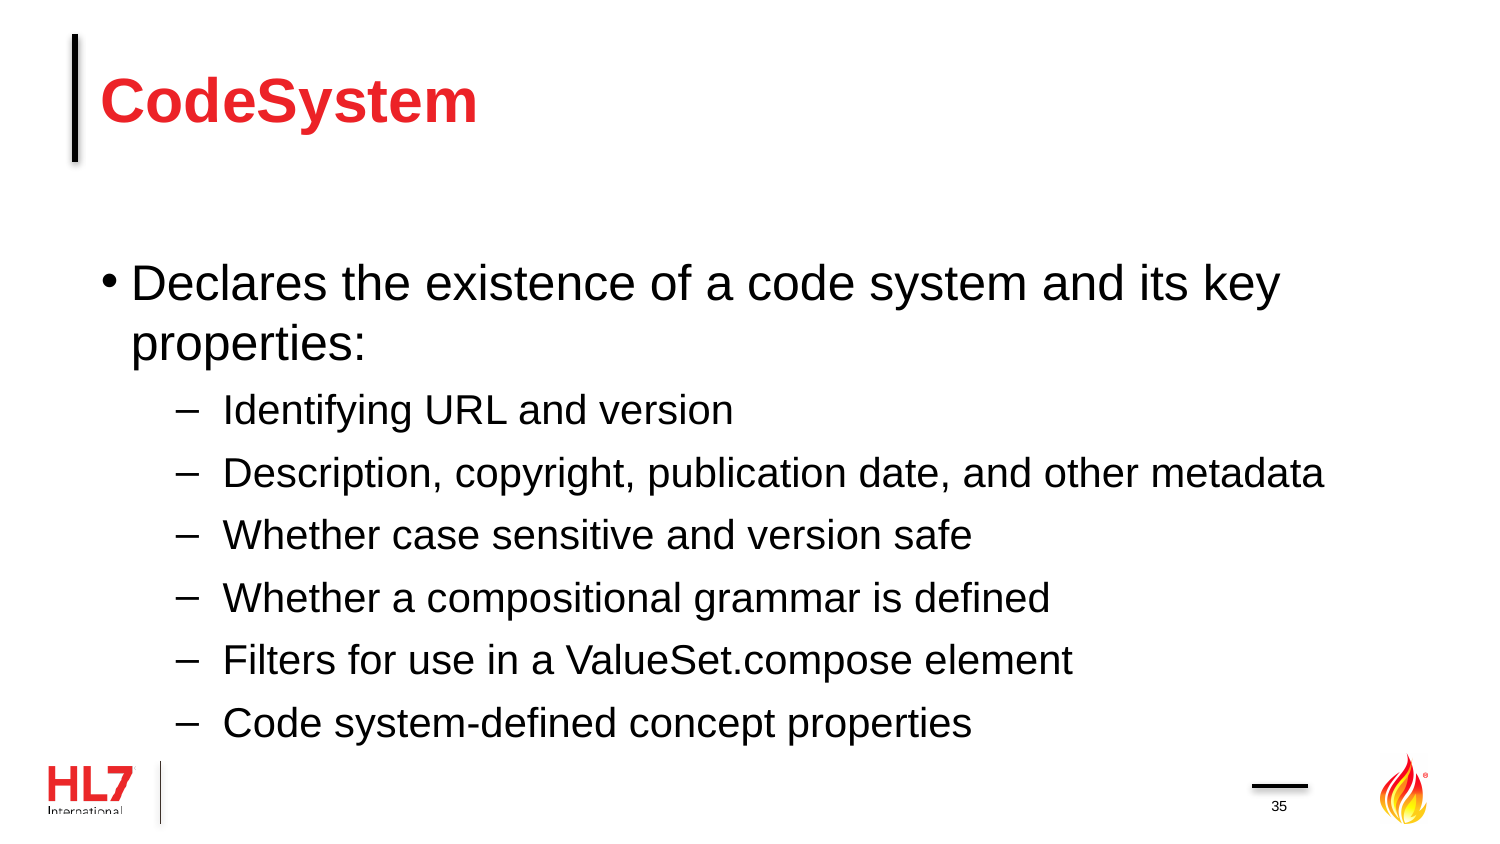

# CodeSystem
Declares the existence of a code system and its key properties:
Identifying URL and version
Description, copyright, publication date, and other metadata
Whether case sensitive and version safe
Whether a compositional grammar is defined
Filters for use in a ValueSet.compose element
Code system-defined concept properties
35